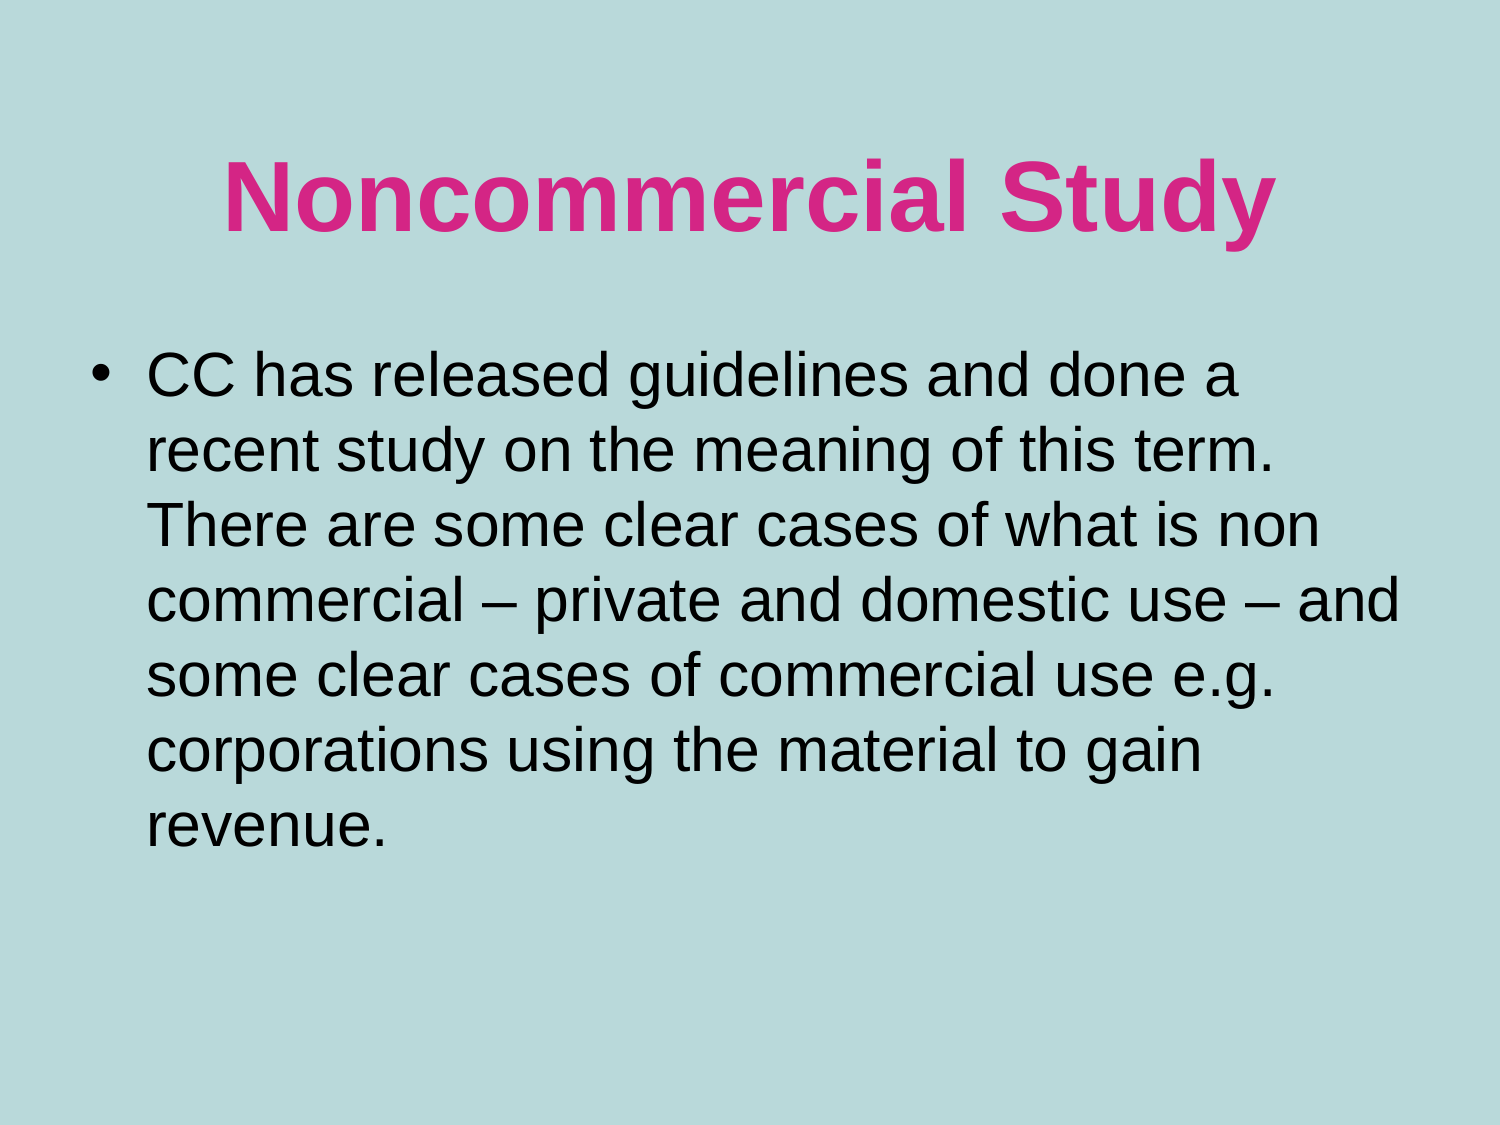

# Noncommercial Study
CC has released guidelines and done a recent study on the meaning of this term. There are some clear cases of what is non commercial – private and domestic use – and some clear cases of commercial use e.g. corporations using the material to gain revenue.